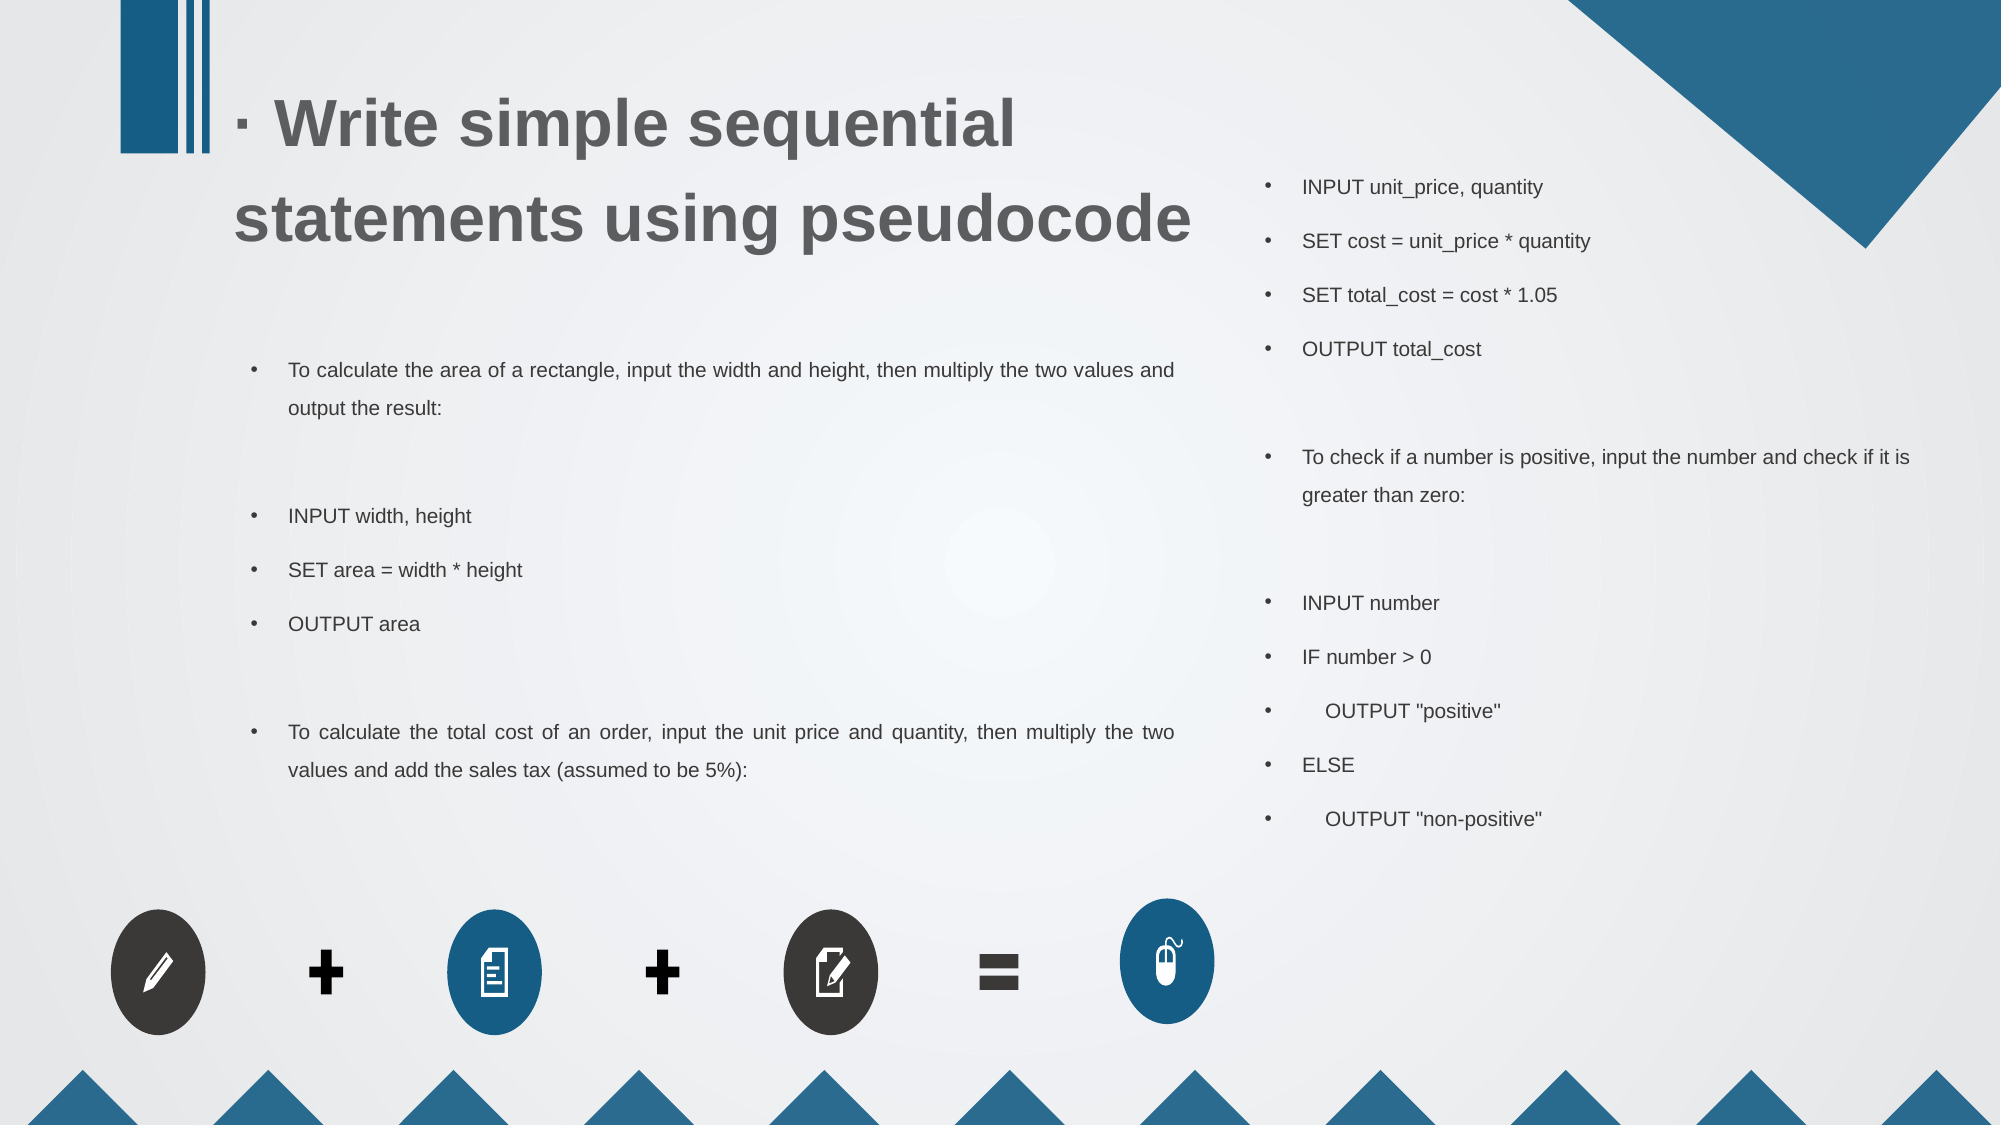

· Write simple sequential statements using pseudocode

INPUT unit_price, quantity
SET cost = unit_price * quantity
SET total_cost = cost * 1.05
OUTPUT total_cost

To check if a number is positive, input the number and check if it is greater than zero:

INPUT number
IF number > 0
    OUTPUT "positive"
ELSE
    OUTPUT "non-positive"
To calculate the area of a rectangle, input the width and height, then multiply the two values and output the result:

INPUT width, height
SET area = width * height
OUTPUT area

To calculate the total cost of an order, input the unit price and quantity, then multiply the two values and add the sales tax (assumed to be 5%):